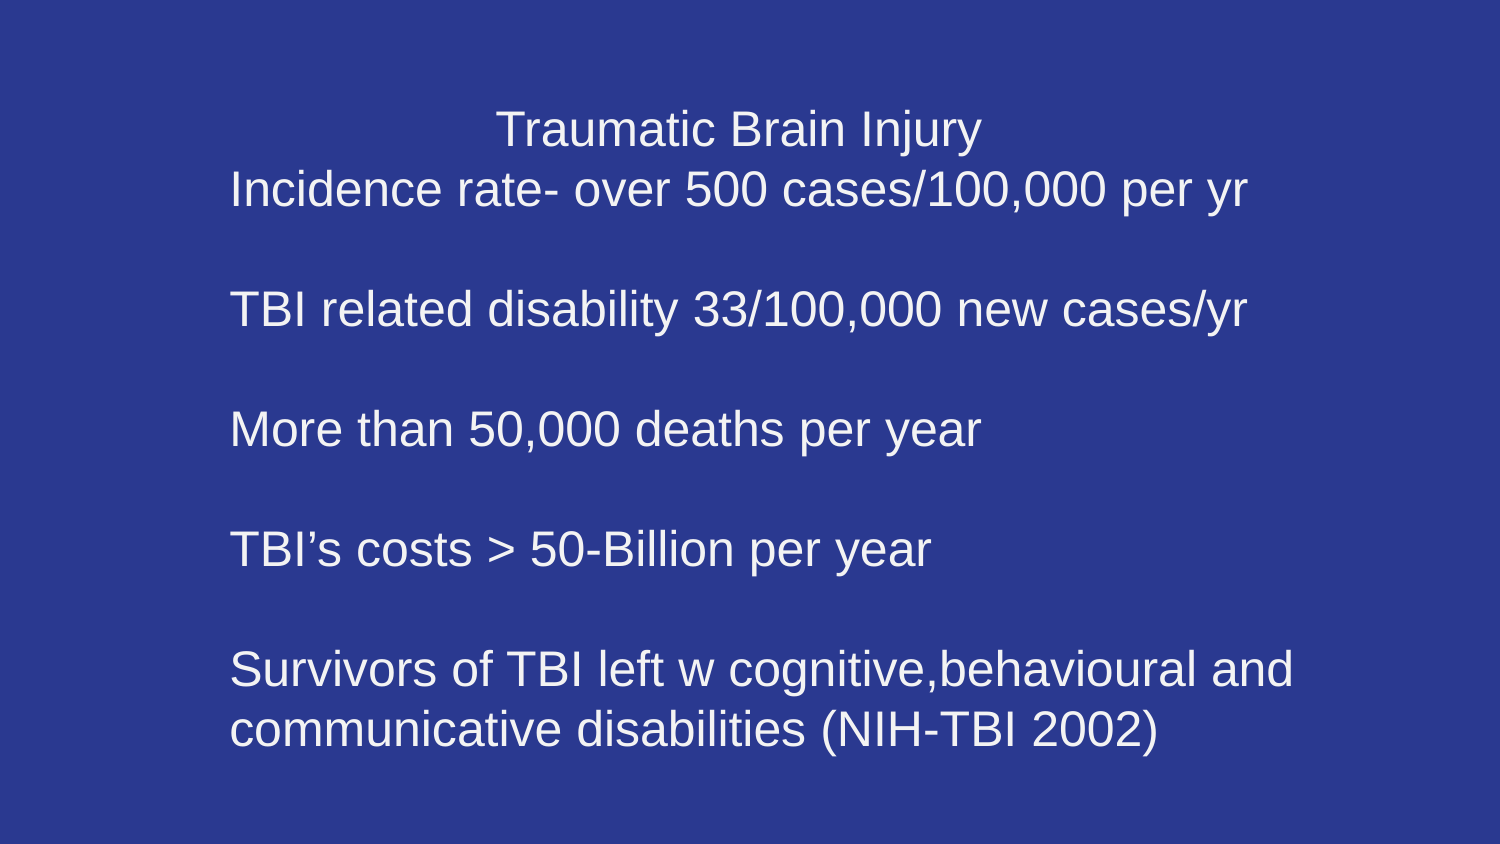

Traumatic Brain Injury
Incidence rate- over 500 cases/100,000 per yr

TBI related disability 33/100,000 new cases/yr

More than 50,000 deaths per year

TBI’s costs > 50-Billion per year

Survivors of TBI left w cognitive,behavioural and communicative disabilities (NIH-TBI 2002)